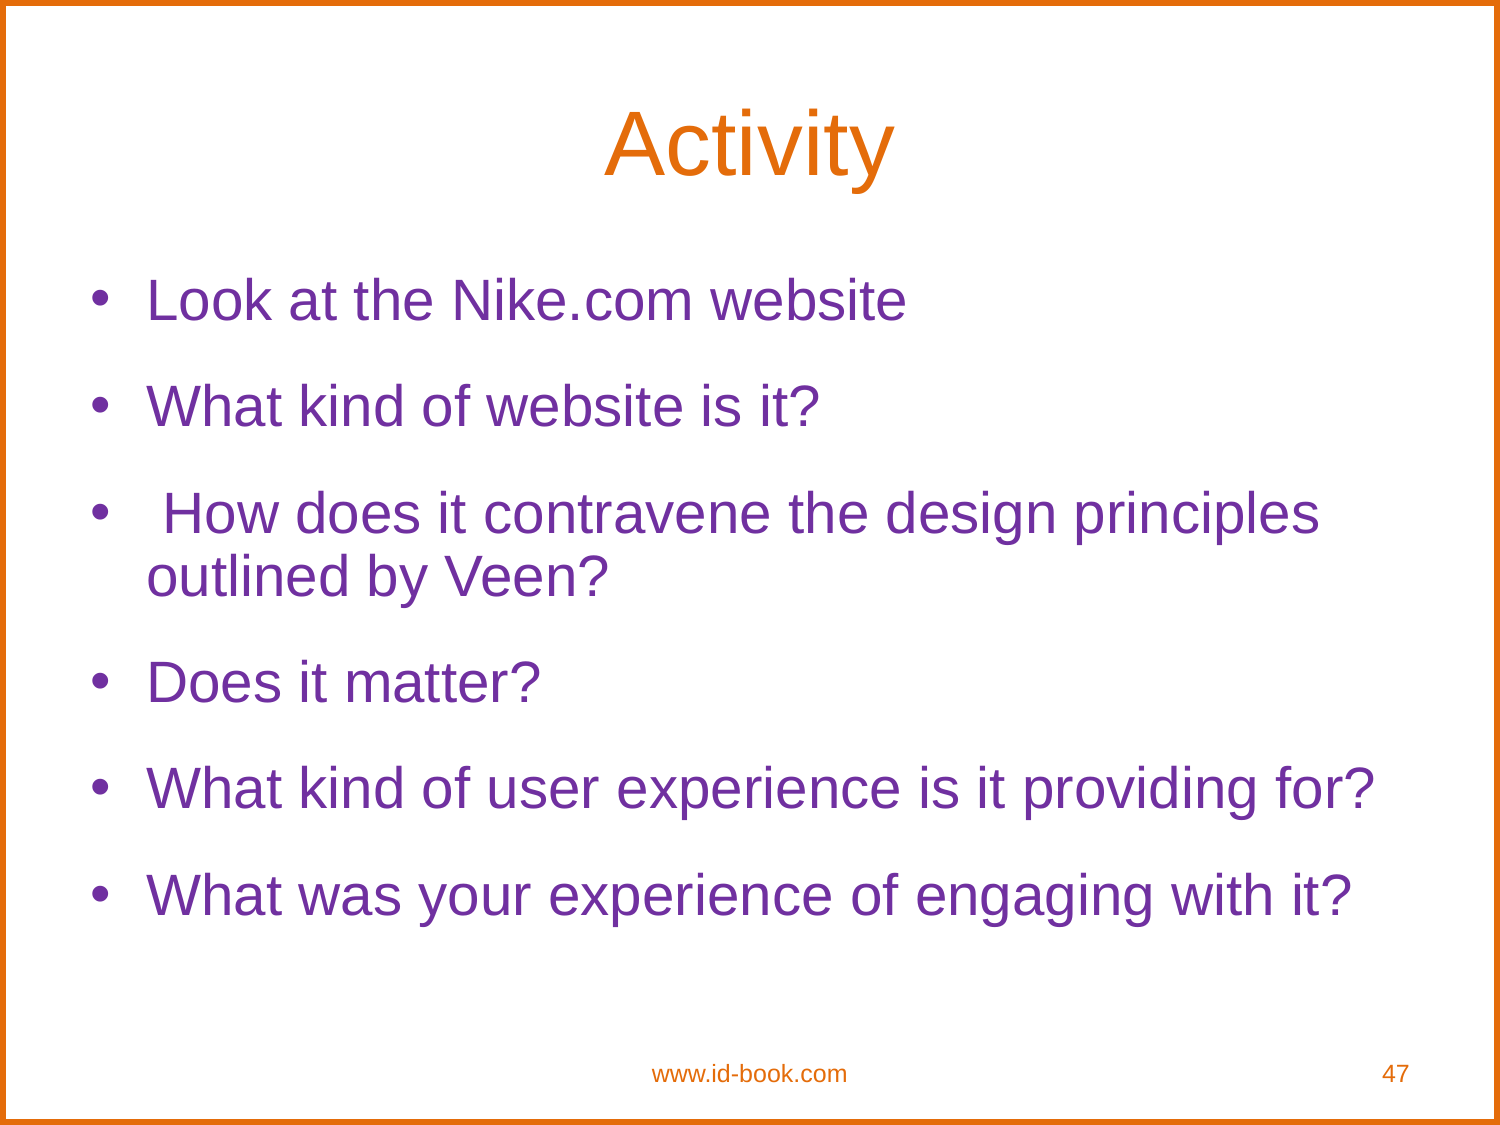

Activity
Look at the Nike.com website

What kind of website is it?

 How does it contravene the design principles outlined by Veen?

Does it matter?

What kind of user experience is it providing for?

What was your experience of engaging with it?
www.id-book.com
47